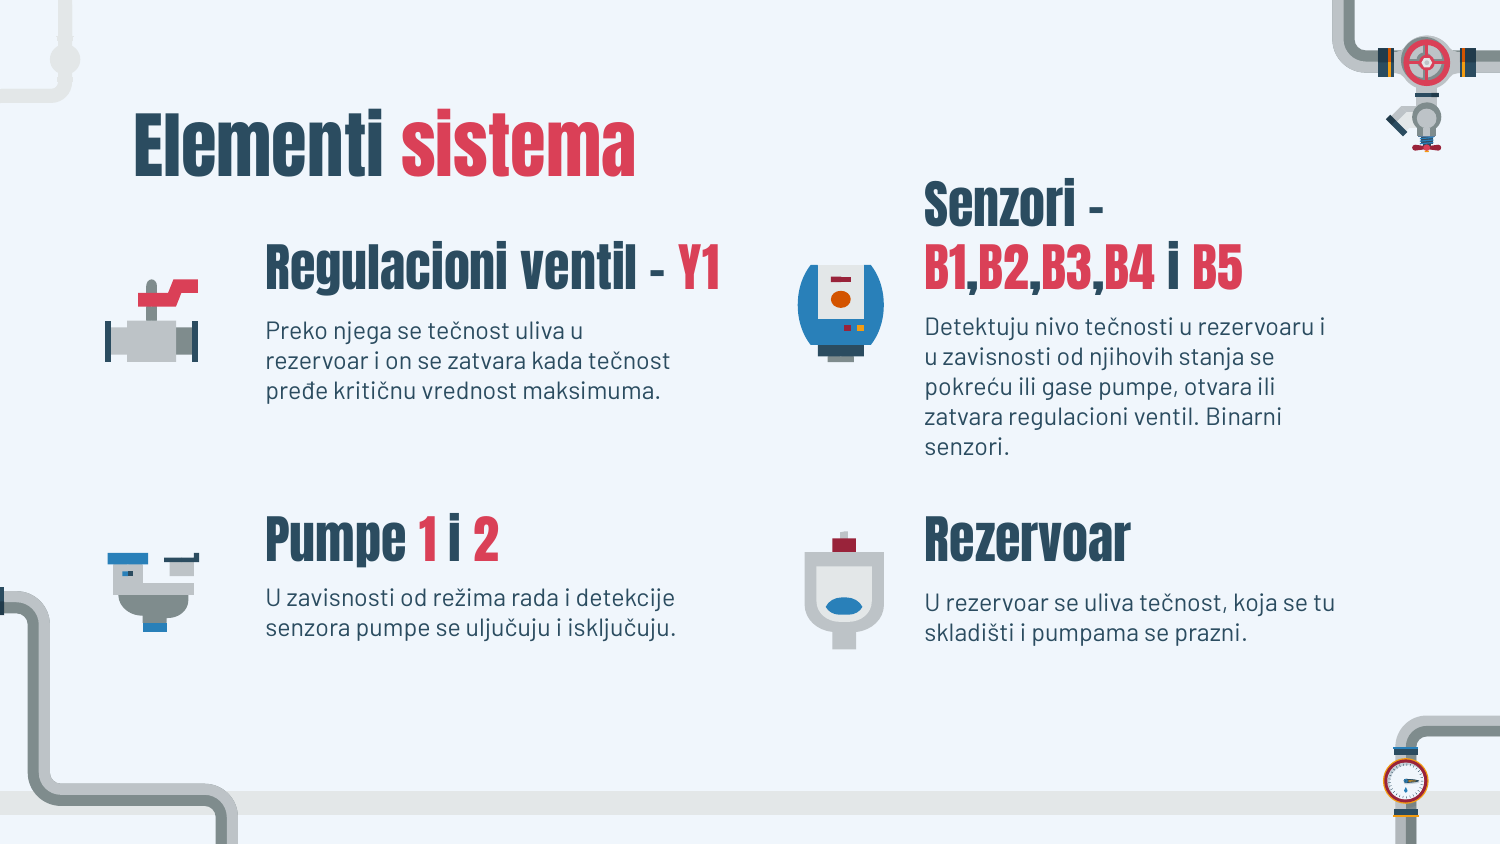

# Elementi sistema
Regulacioni ventil – Y1
Senzori – B1,B2,B3,B4 i B5

Detektuju nivo tečnosti u rezervoaru i u zavisnosti od njihovih stanja se pokreću ili gase pumpe, otvara ili zatvara regulacioni ventil. Binarni senzori.
Preko njega se tečnost uliva u rezervoar i on se zatvara kada tečnost pređe kritičnu vrednost maksimuma.
Rezervoar
Pumpe 1 i 2

U zavisnosti od režima rada i detekcije senzora pumpe se uljučuju i isključuju.
U rezervoar se uliva tečnost, koja se tu skladišti i pumpama se prazni.